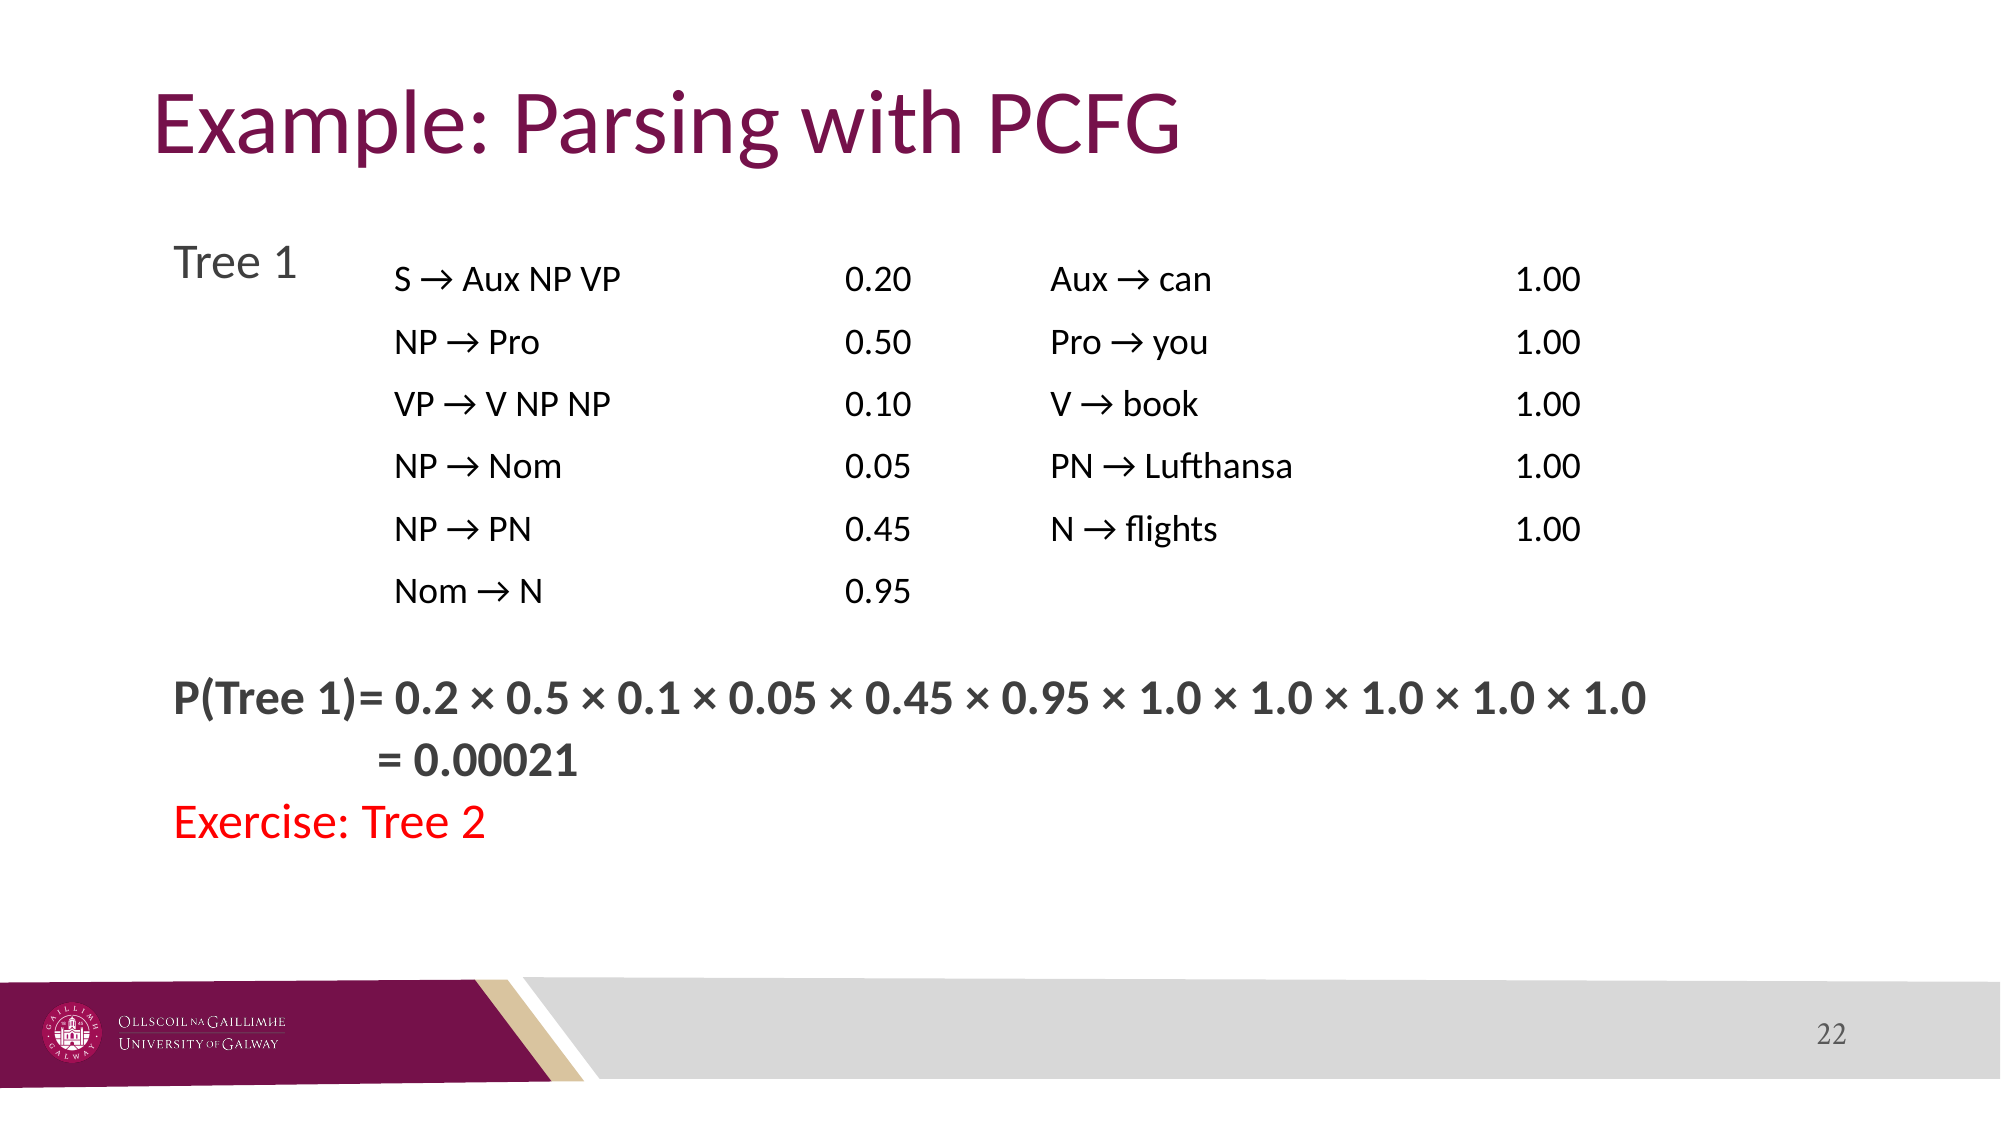

# Example: Parsing with PCFG
Tree 1

P(Tree 1)	= 0.2 × 0.5 × 0.1 × 0.05 × 0.45 × 0.95 × 1.0 × 1.0 × 1.0 × 1.0 × 1.0
                    = 0.00021
Exercise: Tree 2
| S → Aux NP VP | 0.20 | Aux → can | 1.00 |
| --- | --- | --- | --- |
| NP → Pro | 0.50 | Pro → you | 1.00 |
| VP → V NP NP | 0.10 | V → book | 1.00 |
| NP → Nom | 0.05 | PN → Lufthansa | 1.00 |
| NP → PN | 0.45 | N → flights | 1.00 |
| Nom → N | 0.95 |  |  |
22